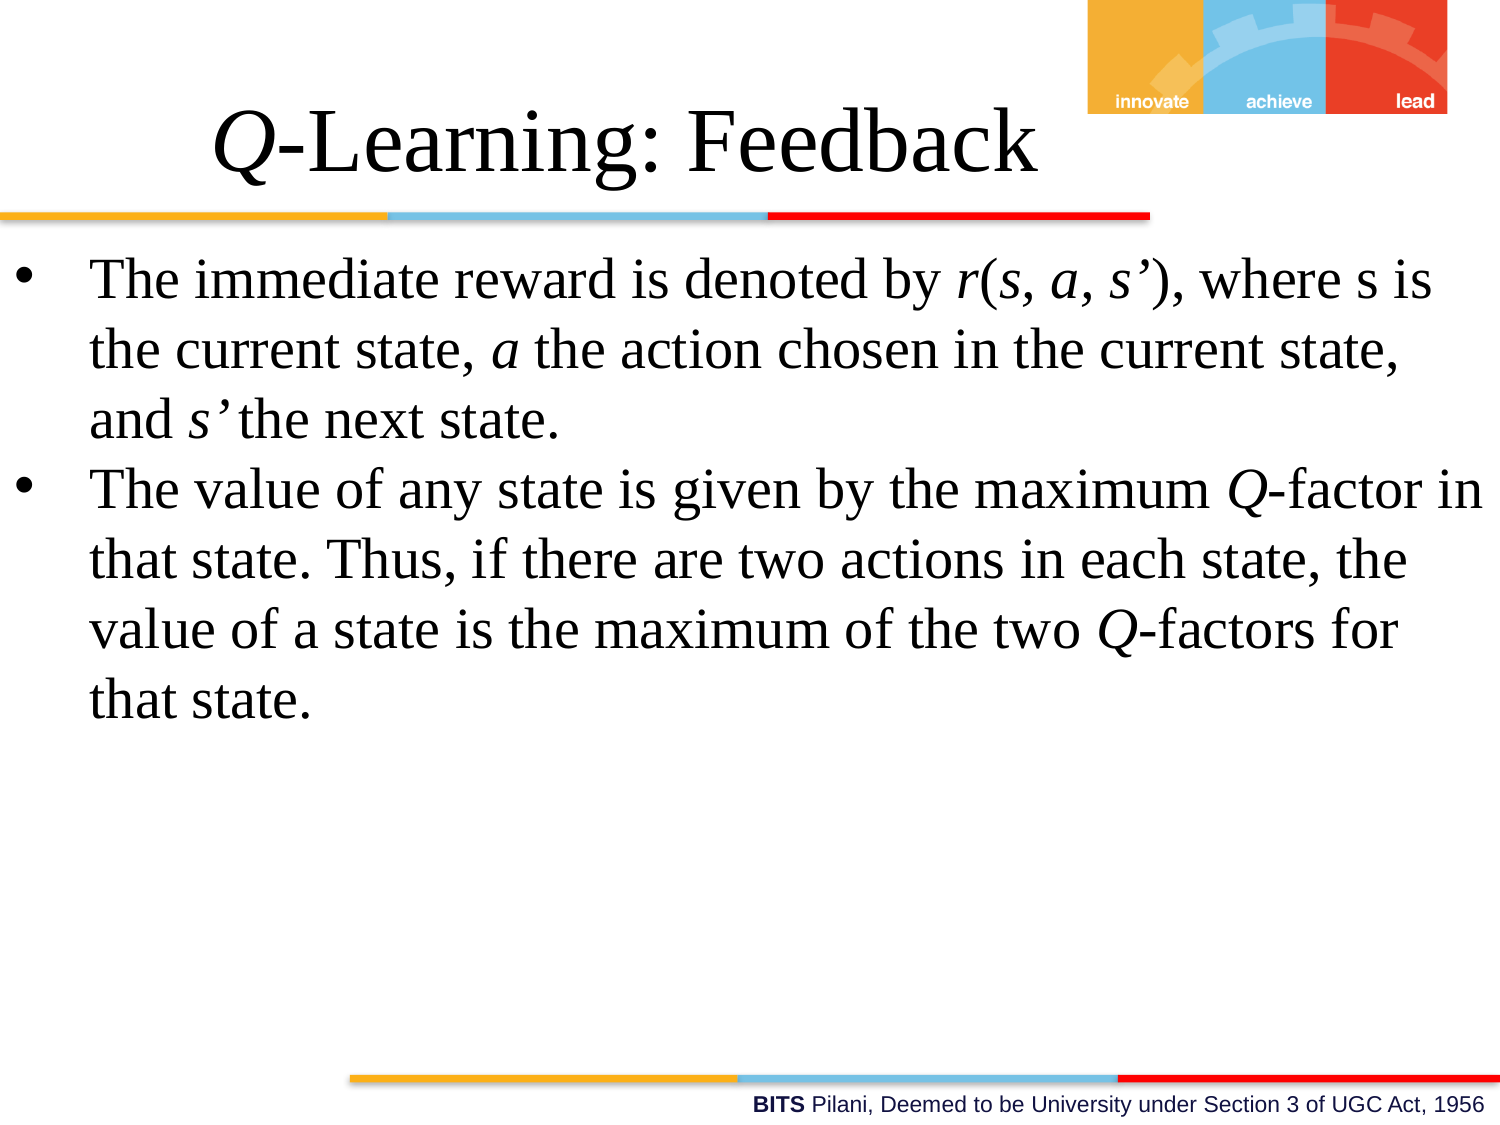

# Q-Learning: Feedback
The immediate reward is denoted by r(s, a, s’), where s is the current state, a the action chosen in the current state, and s’ the next state.
The value of any state is given by the maximum Q-factor in that state. Thus, if there are two actions in each state, the value of a state is the maximum of the two Q-factors for that state.